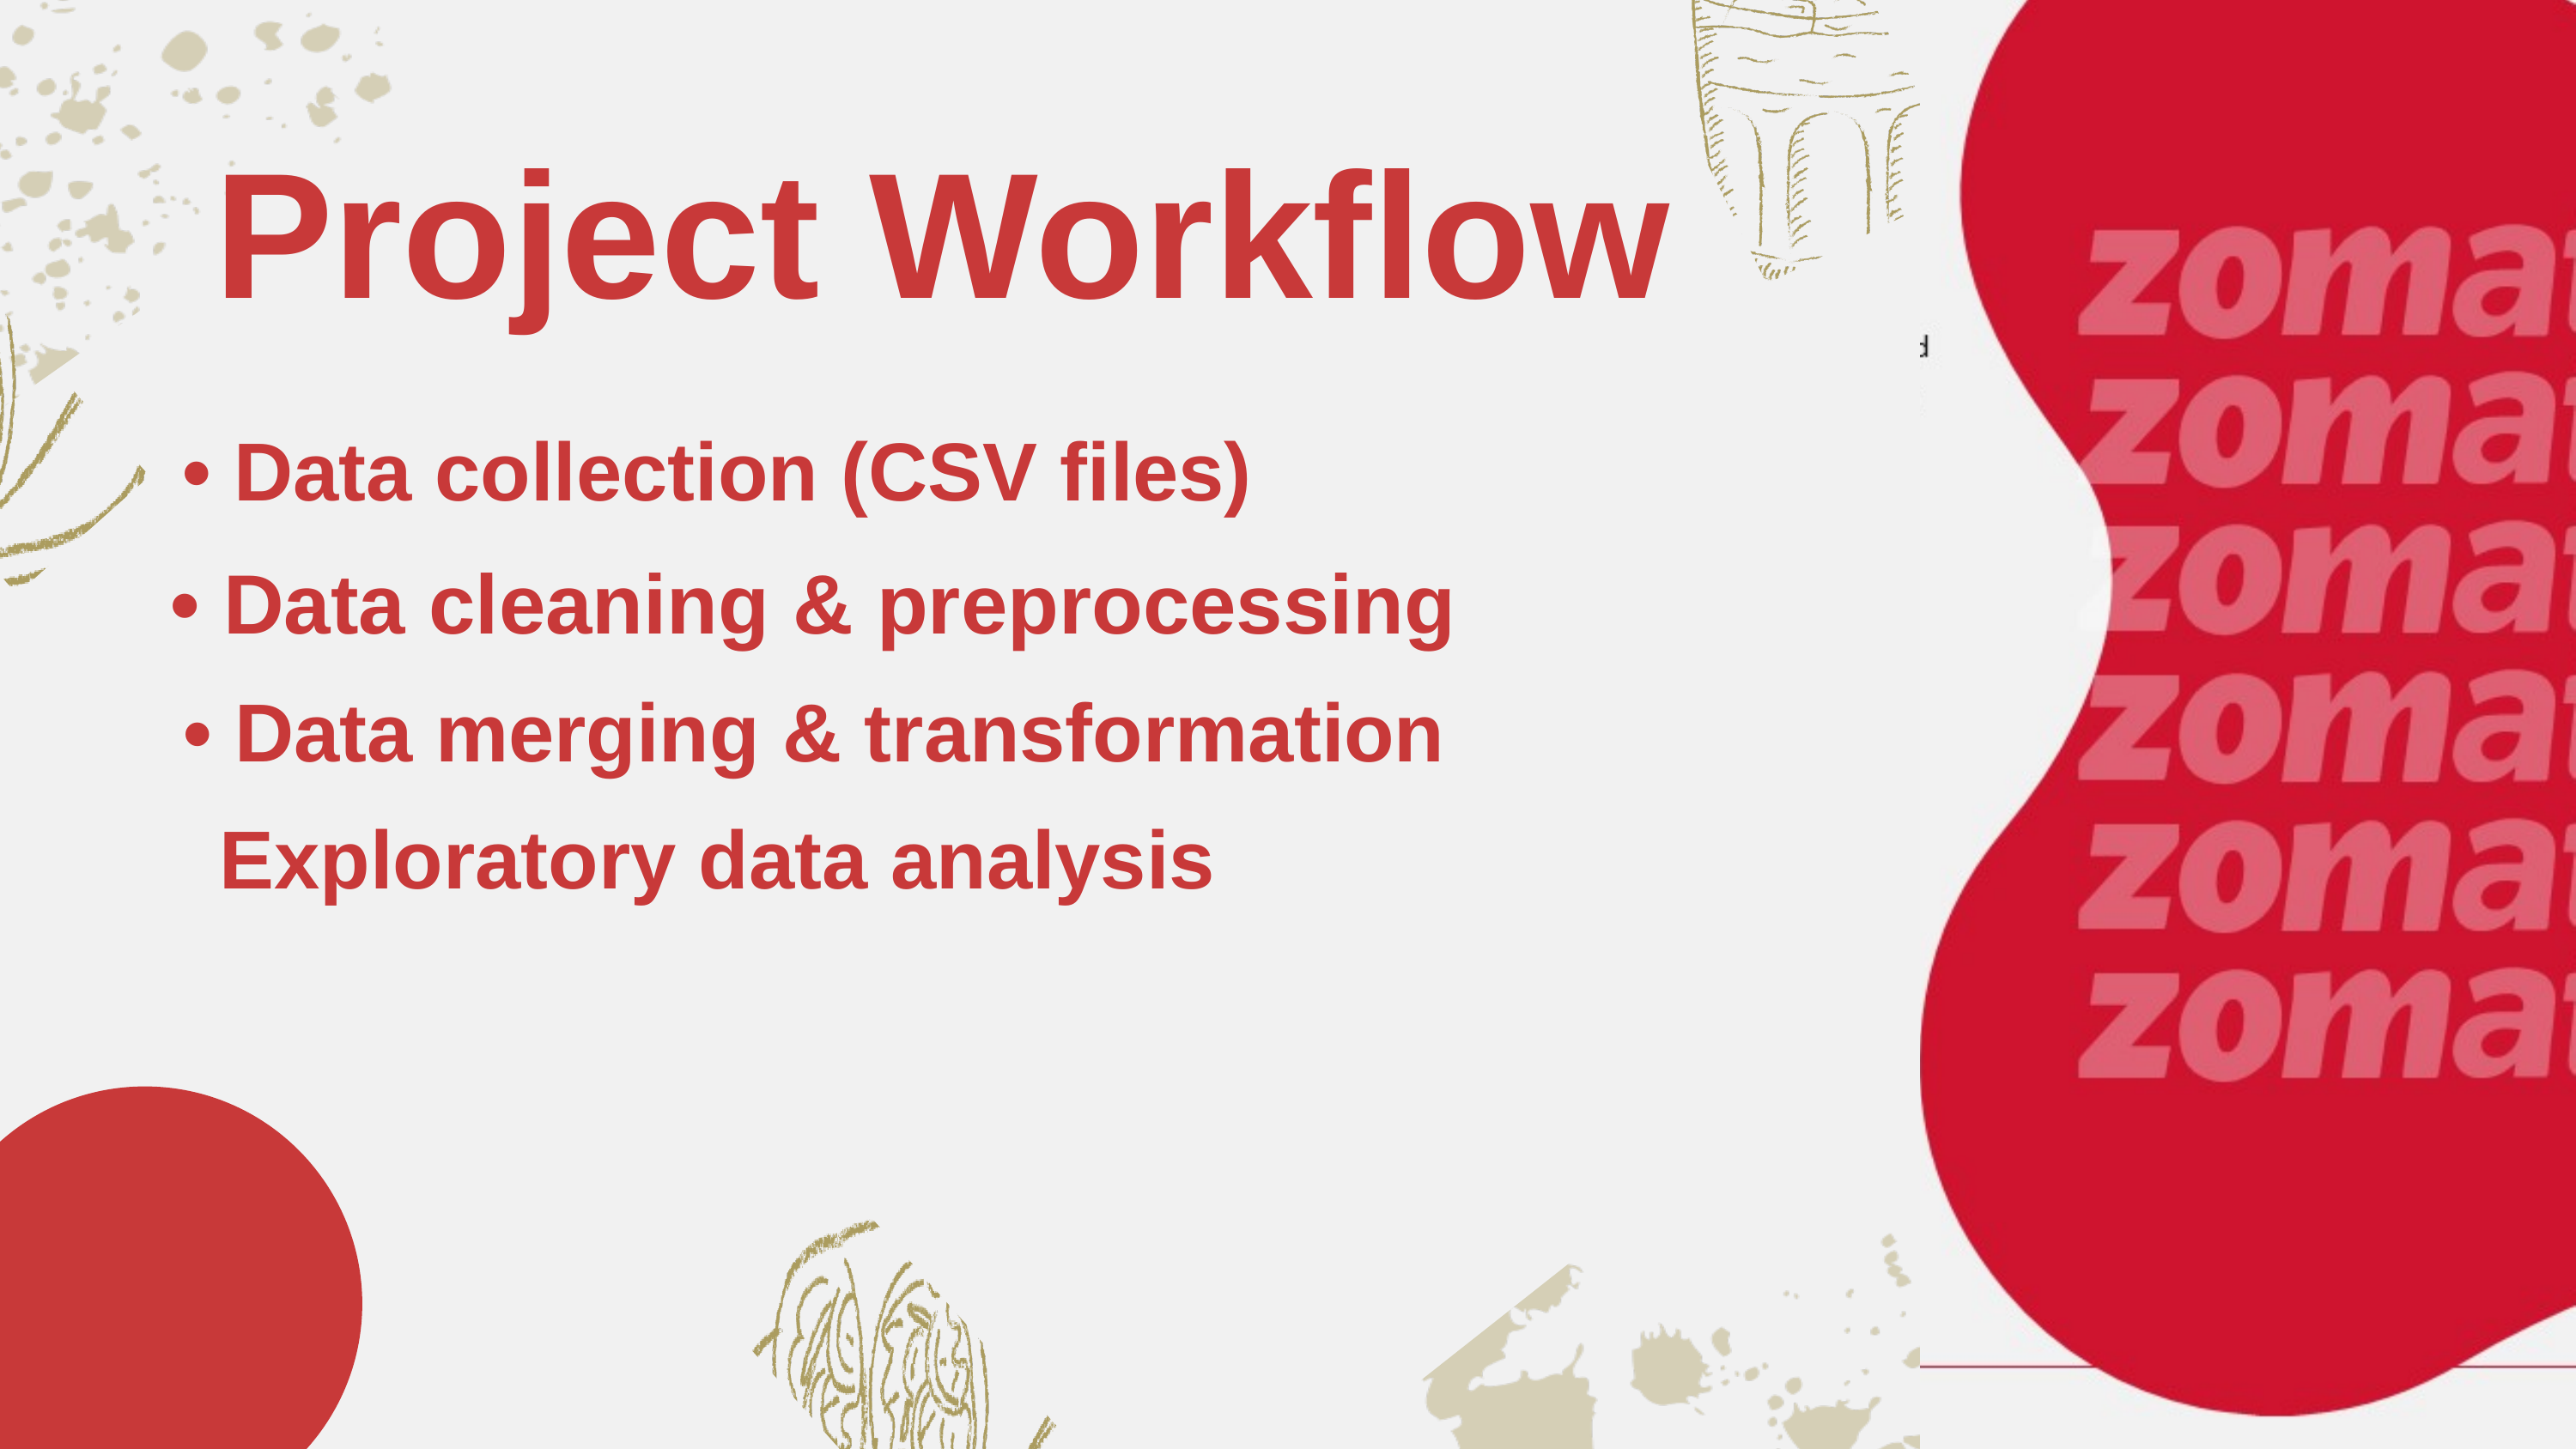

Project Workflow

• Data collection (CSV files)

• Data cleaning & preprocessing

• Data merging & transformation

Exploratory data analysis